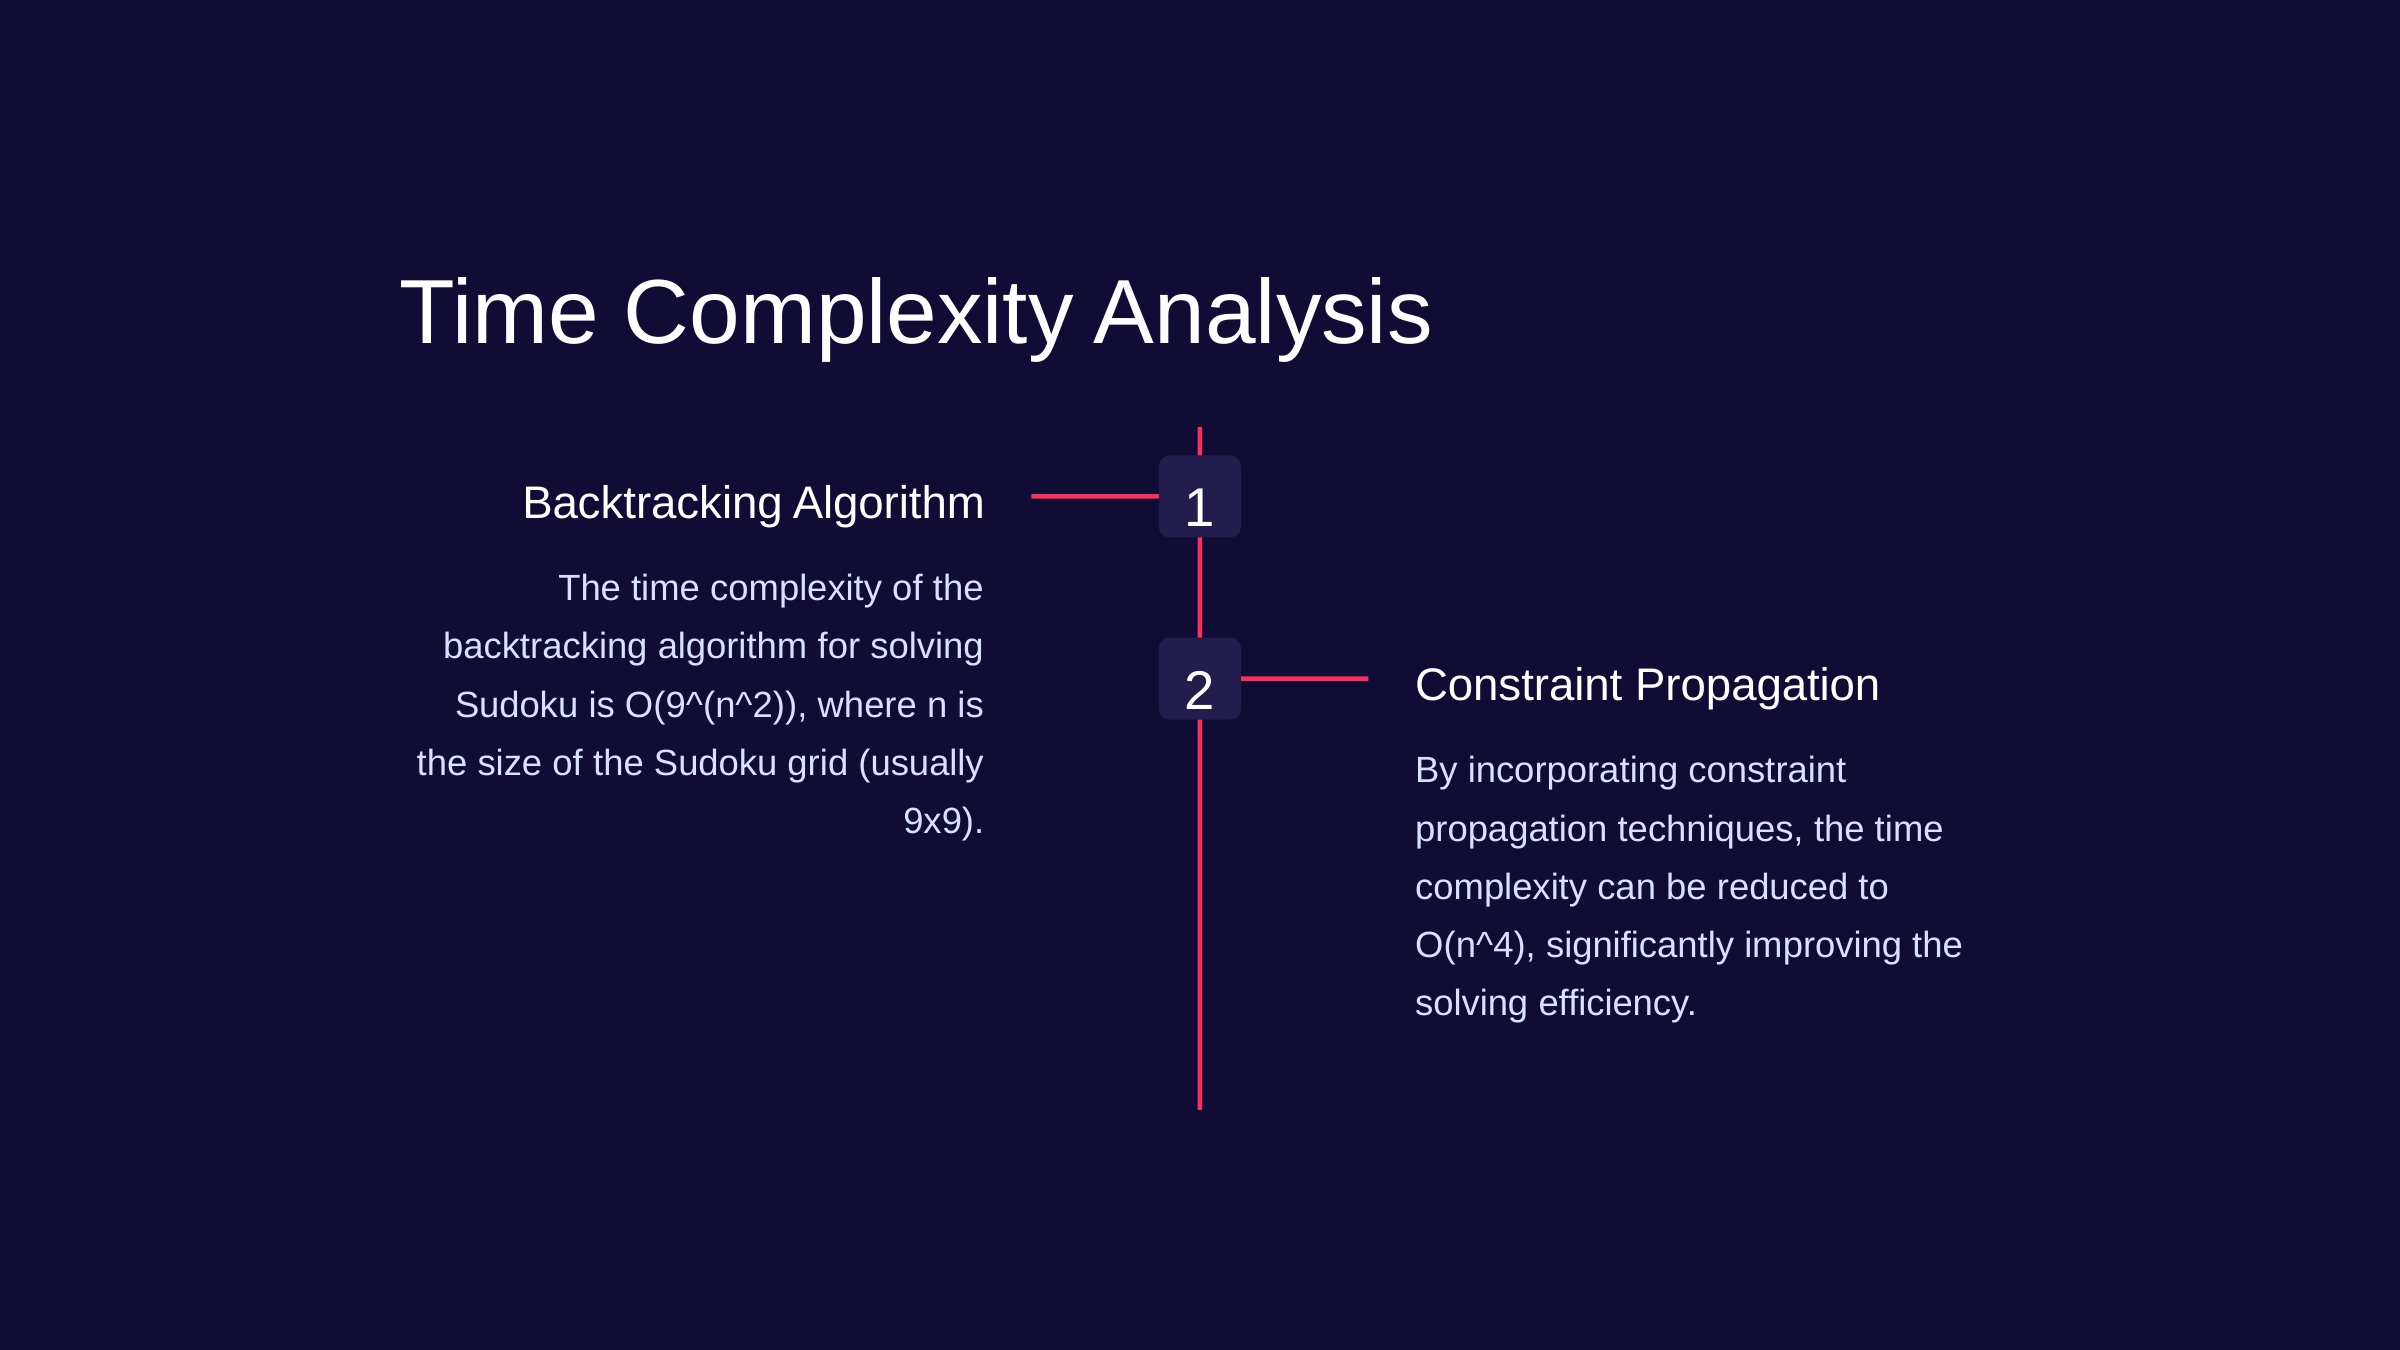

Time Complexity Analysis

1
Backtracking Algorithm

The time complexity of the backtracking algorithm for solving Sudoku is O(9^(n^2)), where n is the size of the Sudoku grid (usually 9x9).

2
Constraint Propagation

By incorporating constraint propagation techniques, the time complexity can be reduced to O(n^4), significantly improving the solving efficiency.